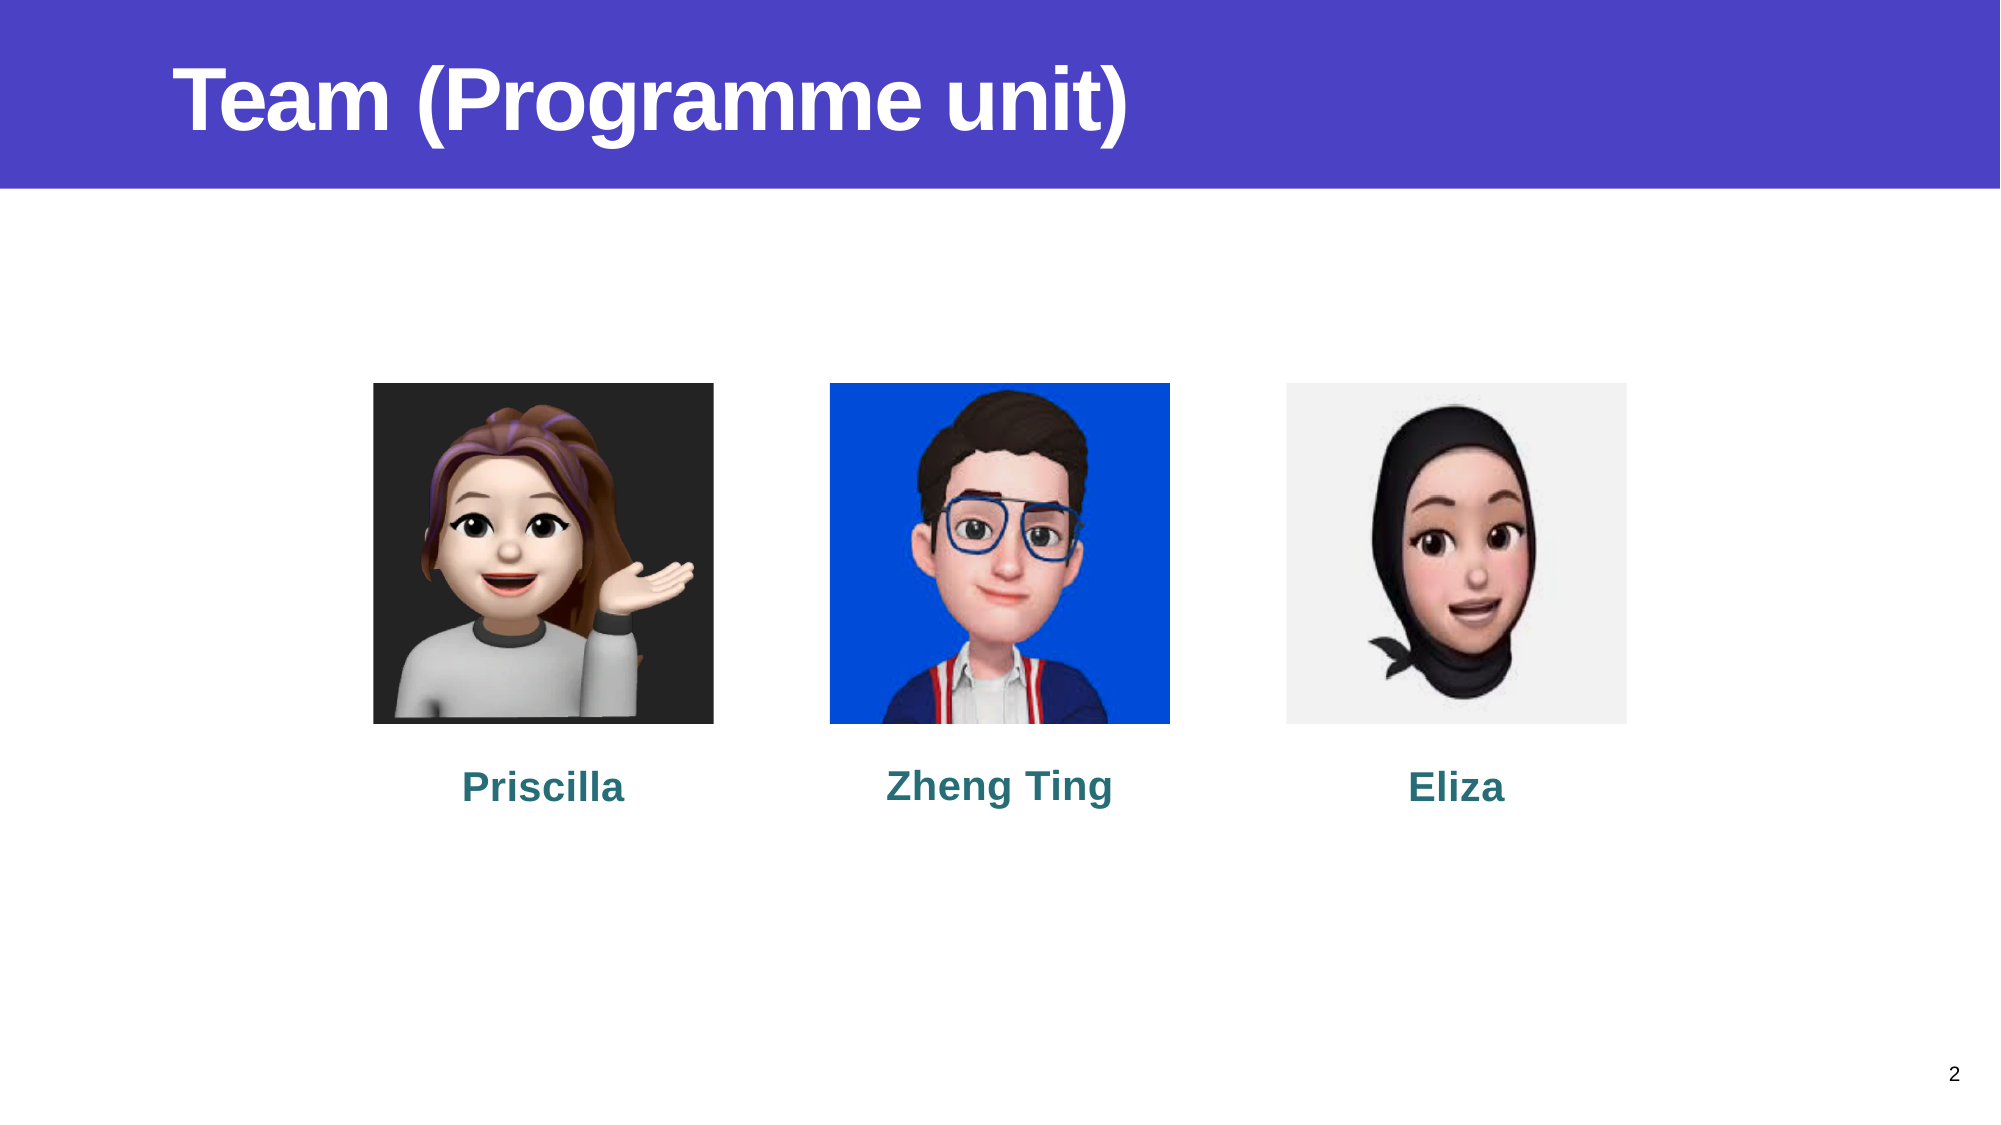

# Team (Programme unit)

Priscilla
Zheng Ting
Eliza
2